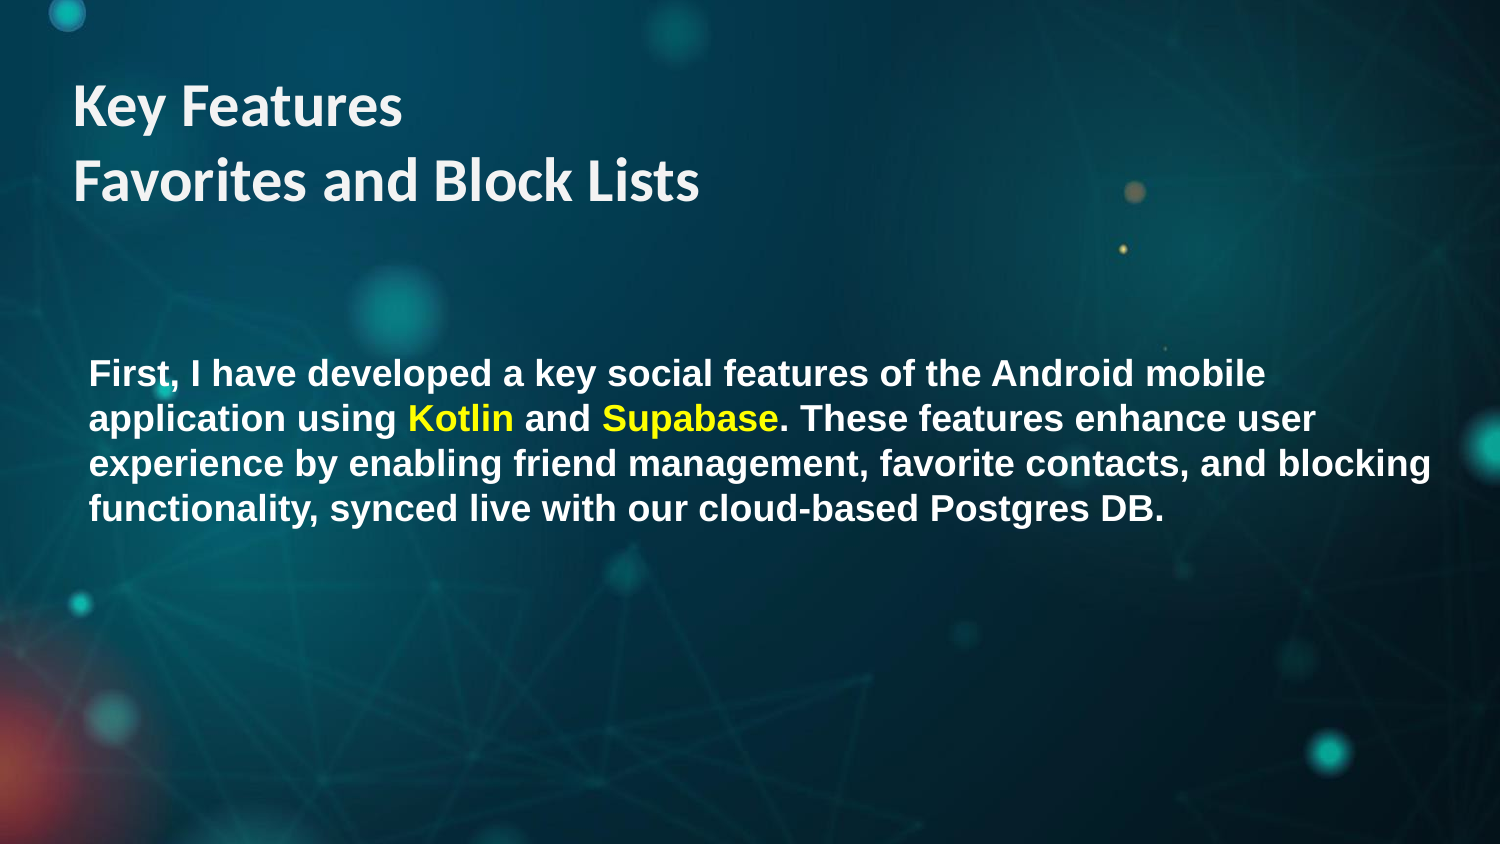

# Key Features Favorites and Block Lists
.
First, I have developed a key social features of the Android mobile application using Kotlin and Supabase. These features enhance user experience by enabling friend management, favorite contacts, and blocking functionality, synced live with our cloud-based Postgres DB.